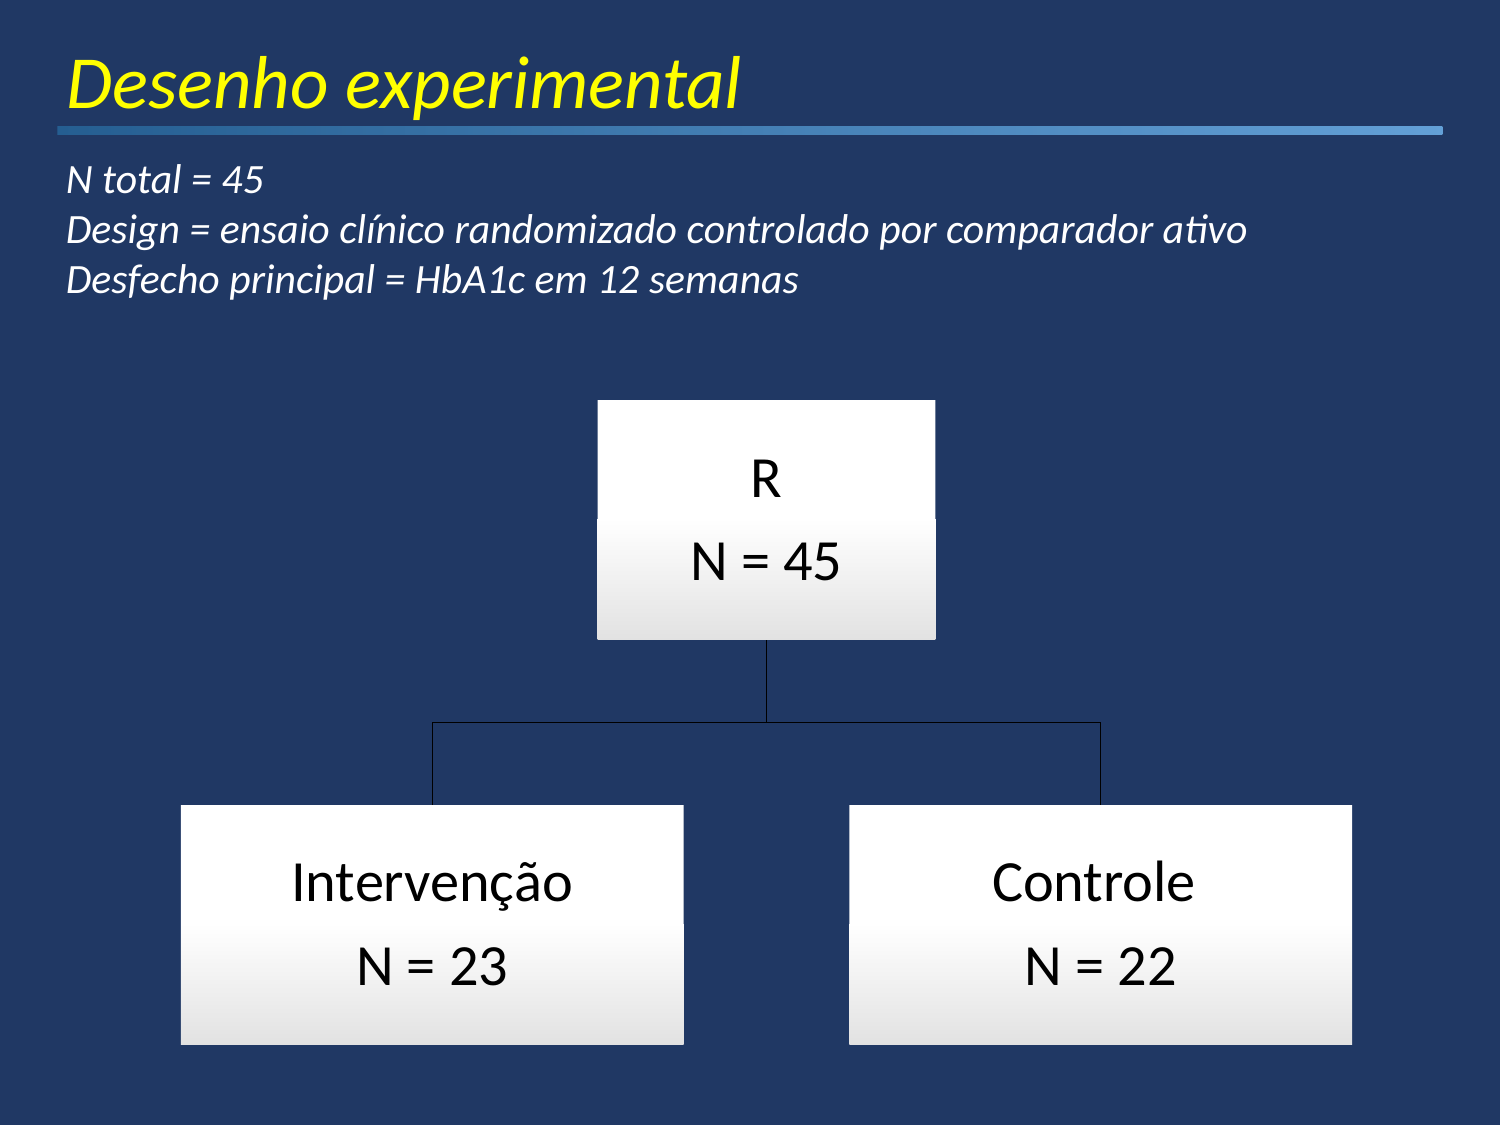

Desenho experimental

N total = 45
Design = ensaio clínico randomizado controlado por comparador ativo
Desfecho principal = HbA1c em 12 semanas

R
N = 45
Intervenção
N = 23
Controle
N = 22